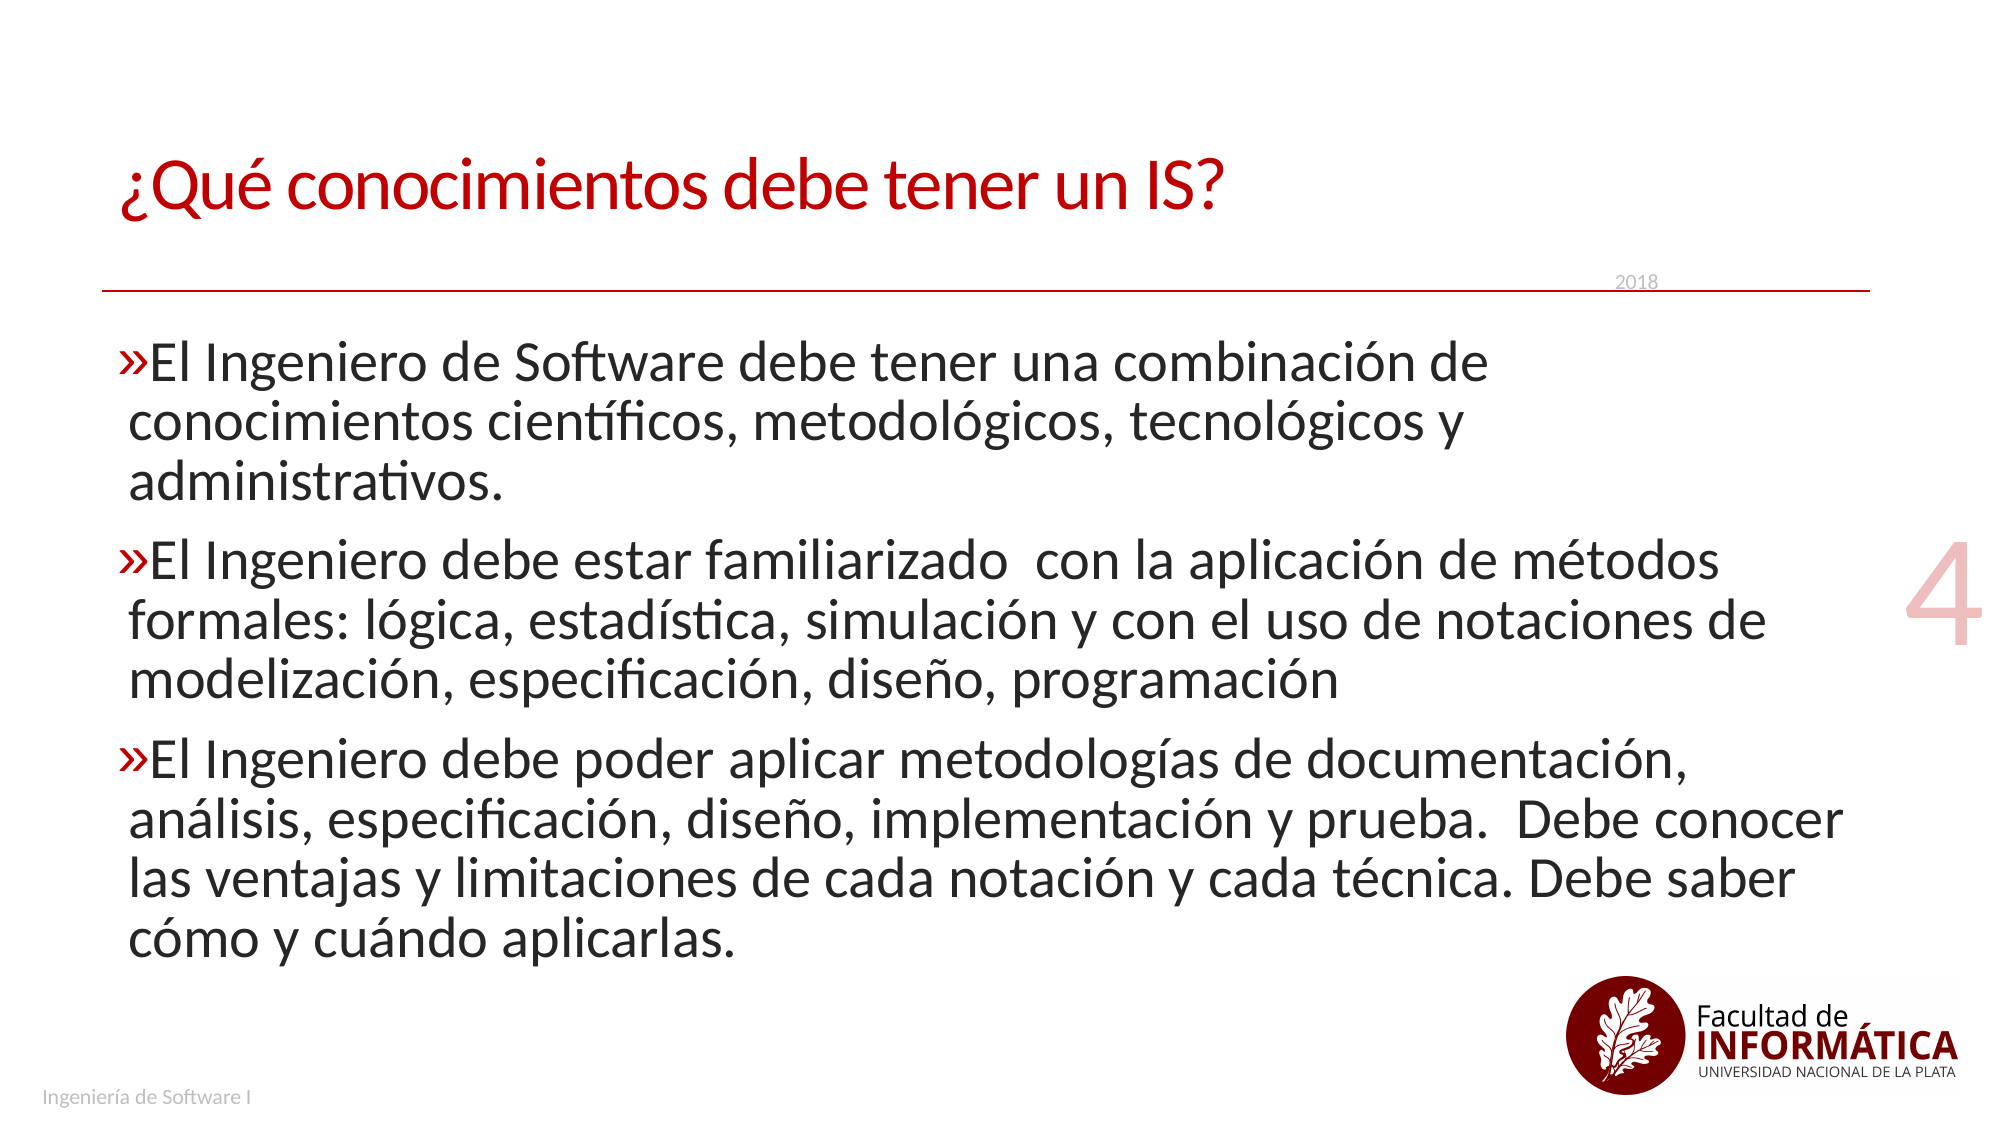

# ¿Qué conocimientos debe tener un IS?
2018
El Ingeniero de Software debe tener una combinación de conocimientos científicos, metodológicos, tecnológicos y administrativos.
El Ingeniero debe estar familiarizado  con la aplicación de métodos formales: lógica, estadística, simulación y con el uso de notaciones de modelización, especificación, diseño, programación
El Ingeniero debe poder aplicar metodologías de documentación, análisis, especificación, diseño, implementación y prueba.  Debe conocer las ventajas y limitaciones de cada notación y cada técnica. Debe saber cómo y cuándo aplicarlas.

4
Ingeniería de Software I